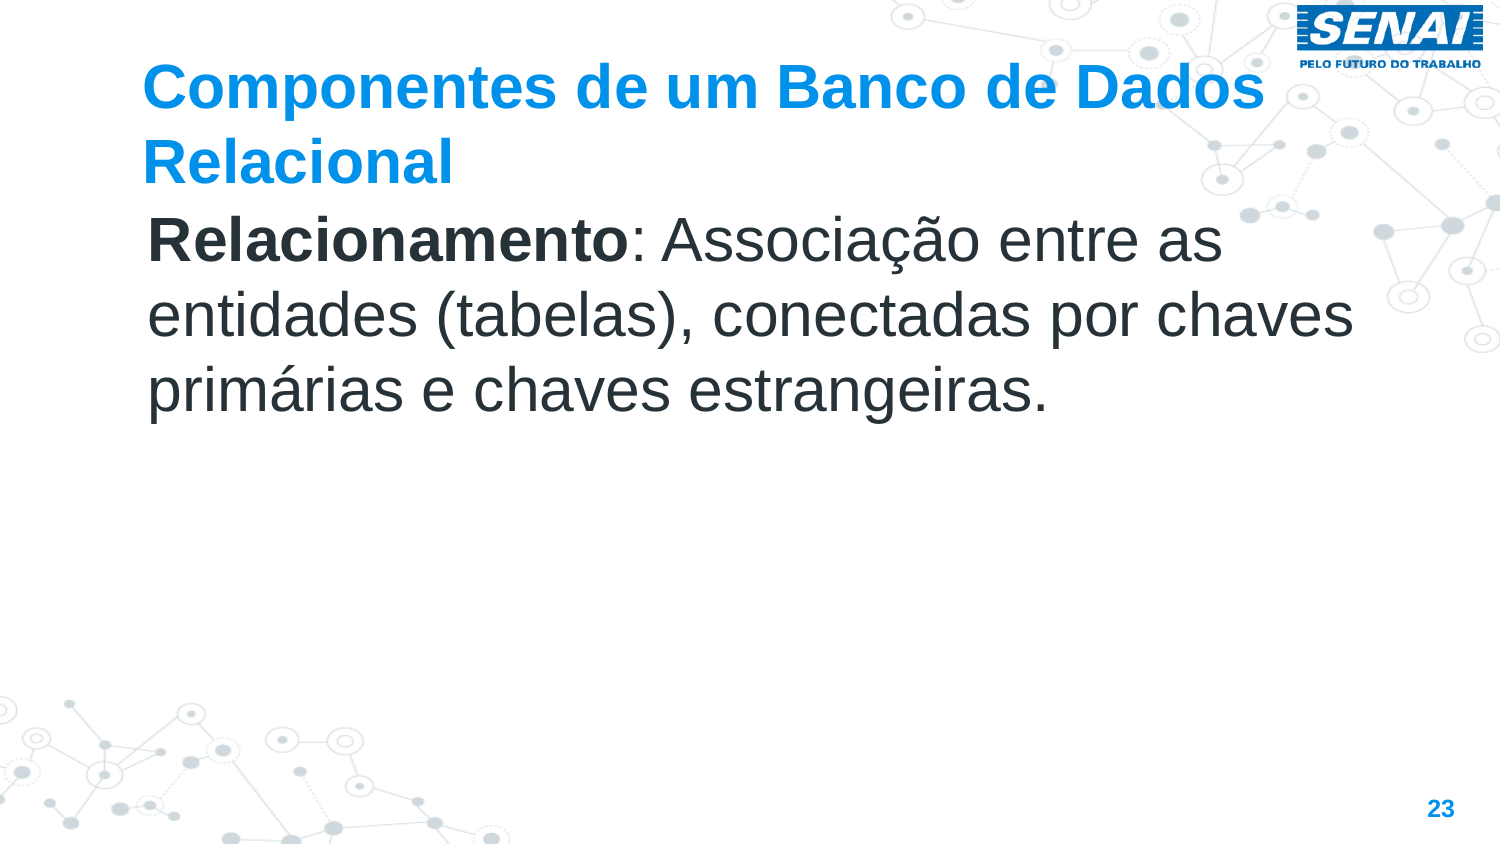

# Componentes de um Banco de Dados Relacional
Relacionamento: Associação entre as entidades (tabelas), conectadas por chaves primárias e chaves estrangeiras.
23